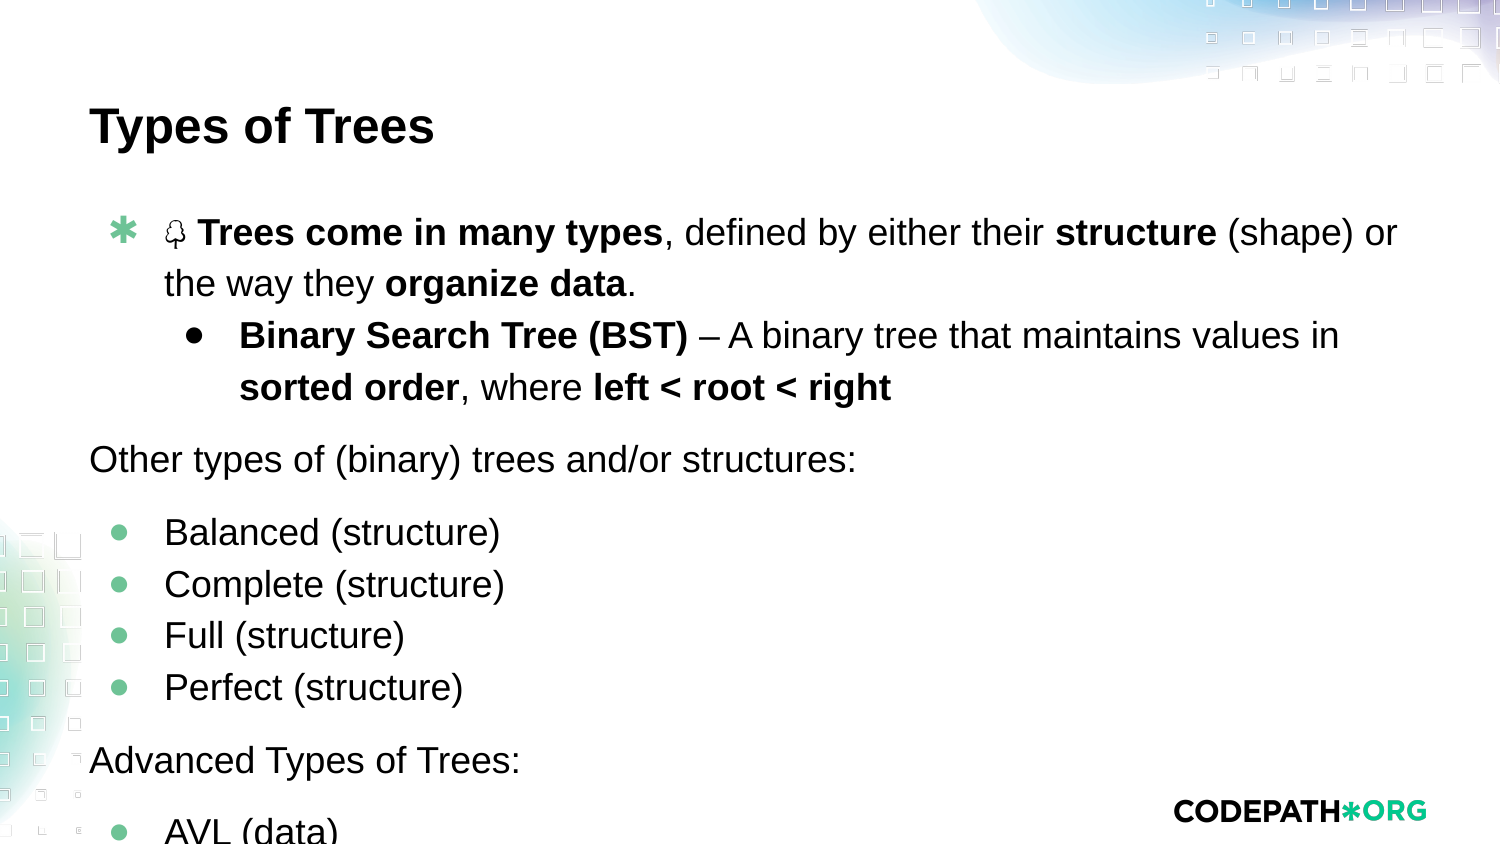

# Types of Trees
🌳 Trees come in many types, defined by either their structure (shape) or the way they organize data.
Binary Search Tree (BST) – A binary tree that maintains values in sorted order, where left < root < right
Other types of (binary) trees and/or structures:
Balanced (structure)
Complete (structure)
Full (structure)
Perfect (structure)
Advanced Types of Trees:
AVL (data)
Red/Black (data)
Splay (data)